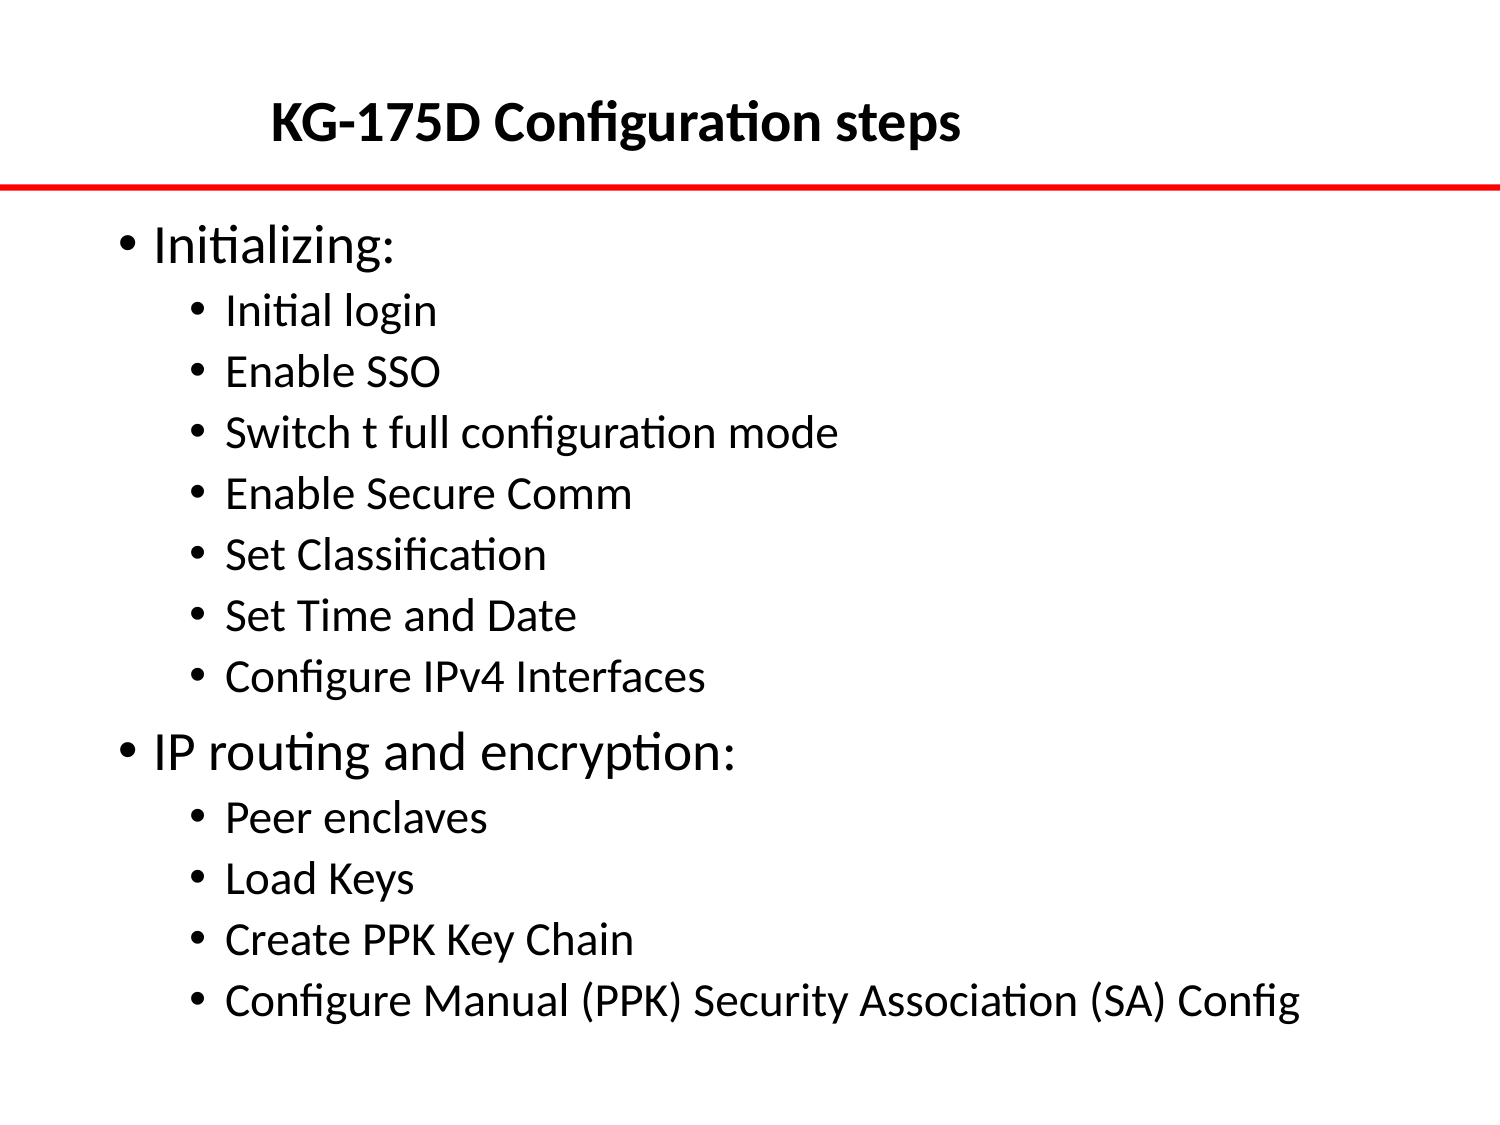

# KG-175D Configuration steps
Initializing:
Initial login
Enable SSO
Switch t full configuration mode
Enable Secure Comm
Set Classification
Set Time and Date
Configure IPv4 Interfaces
IP routing and encryption:
Peer enclaves
Load Keys
Create PPK Key Chain
Configure Manual (PPK) Security Association (SA) Config